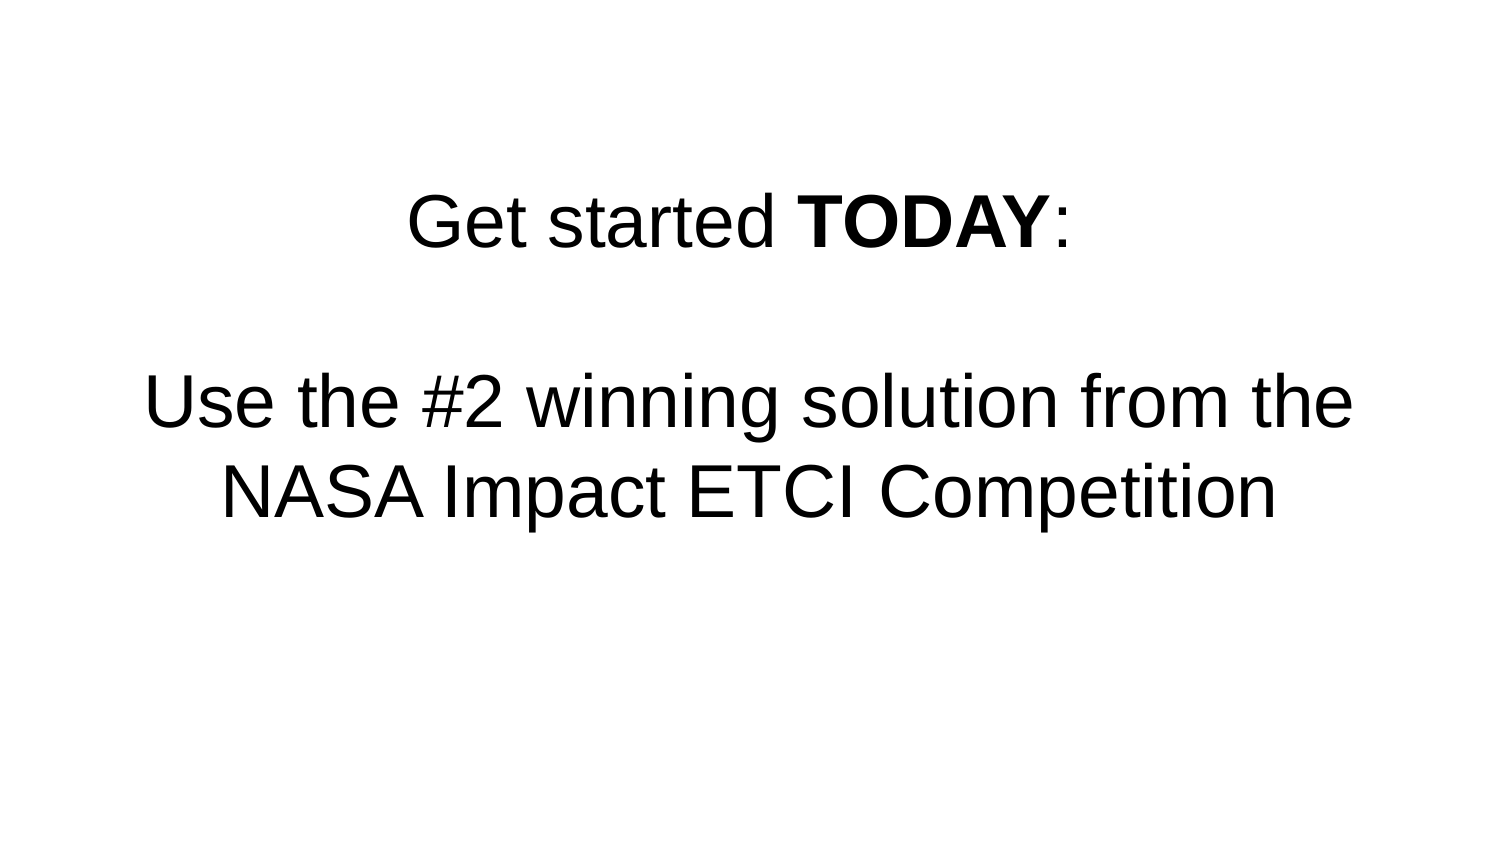

# Get started TODAY:

Use the #2 winning solution from the NASA Impact ETCI Competition